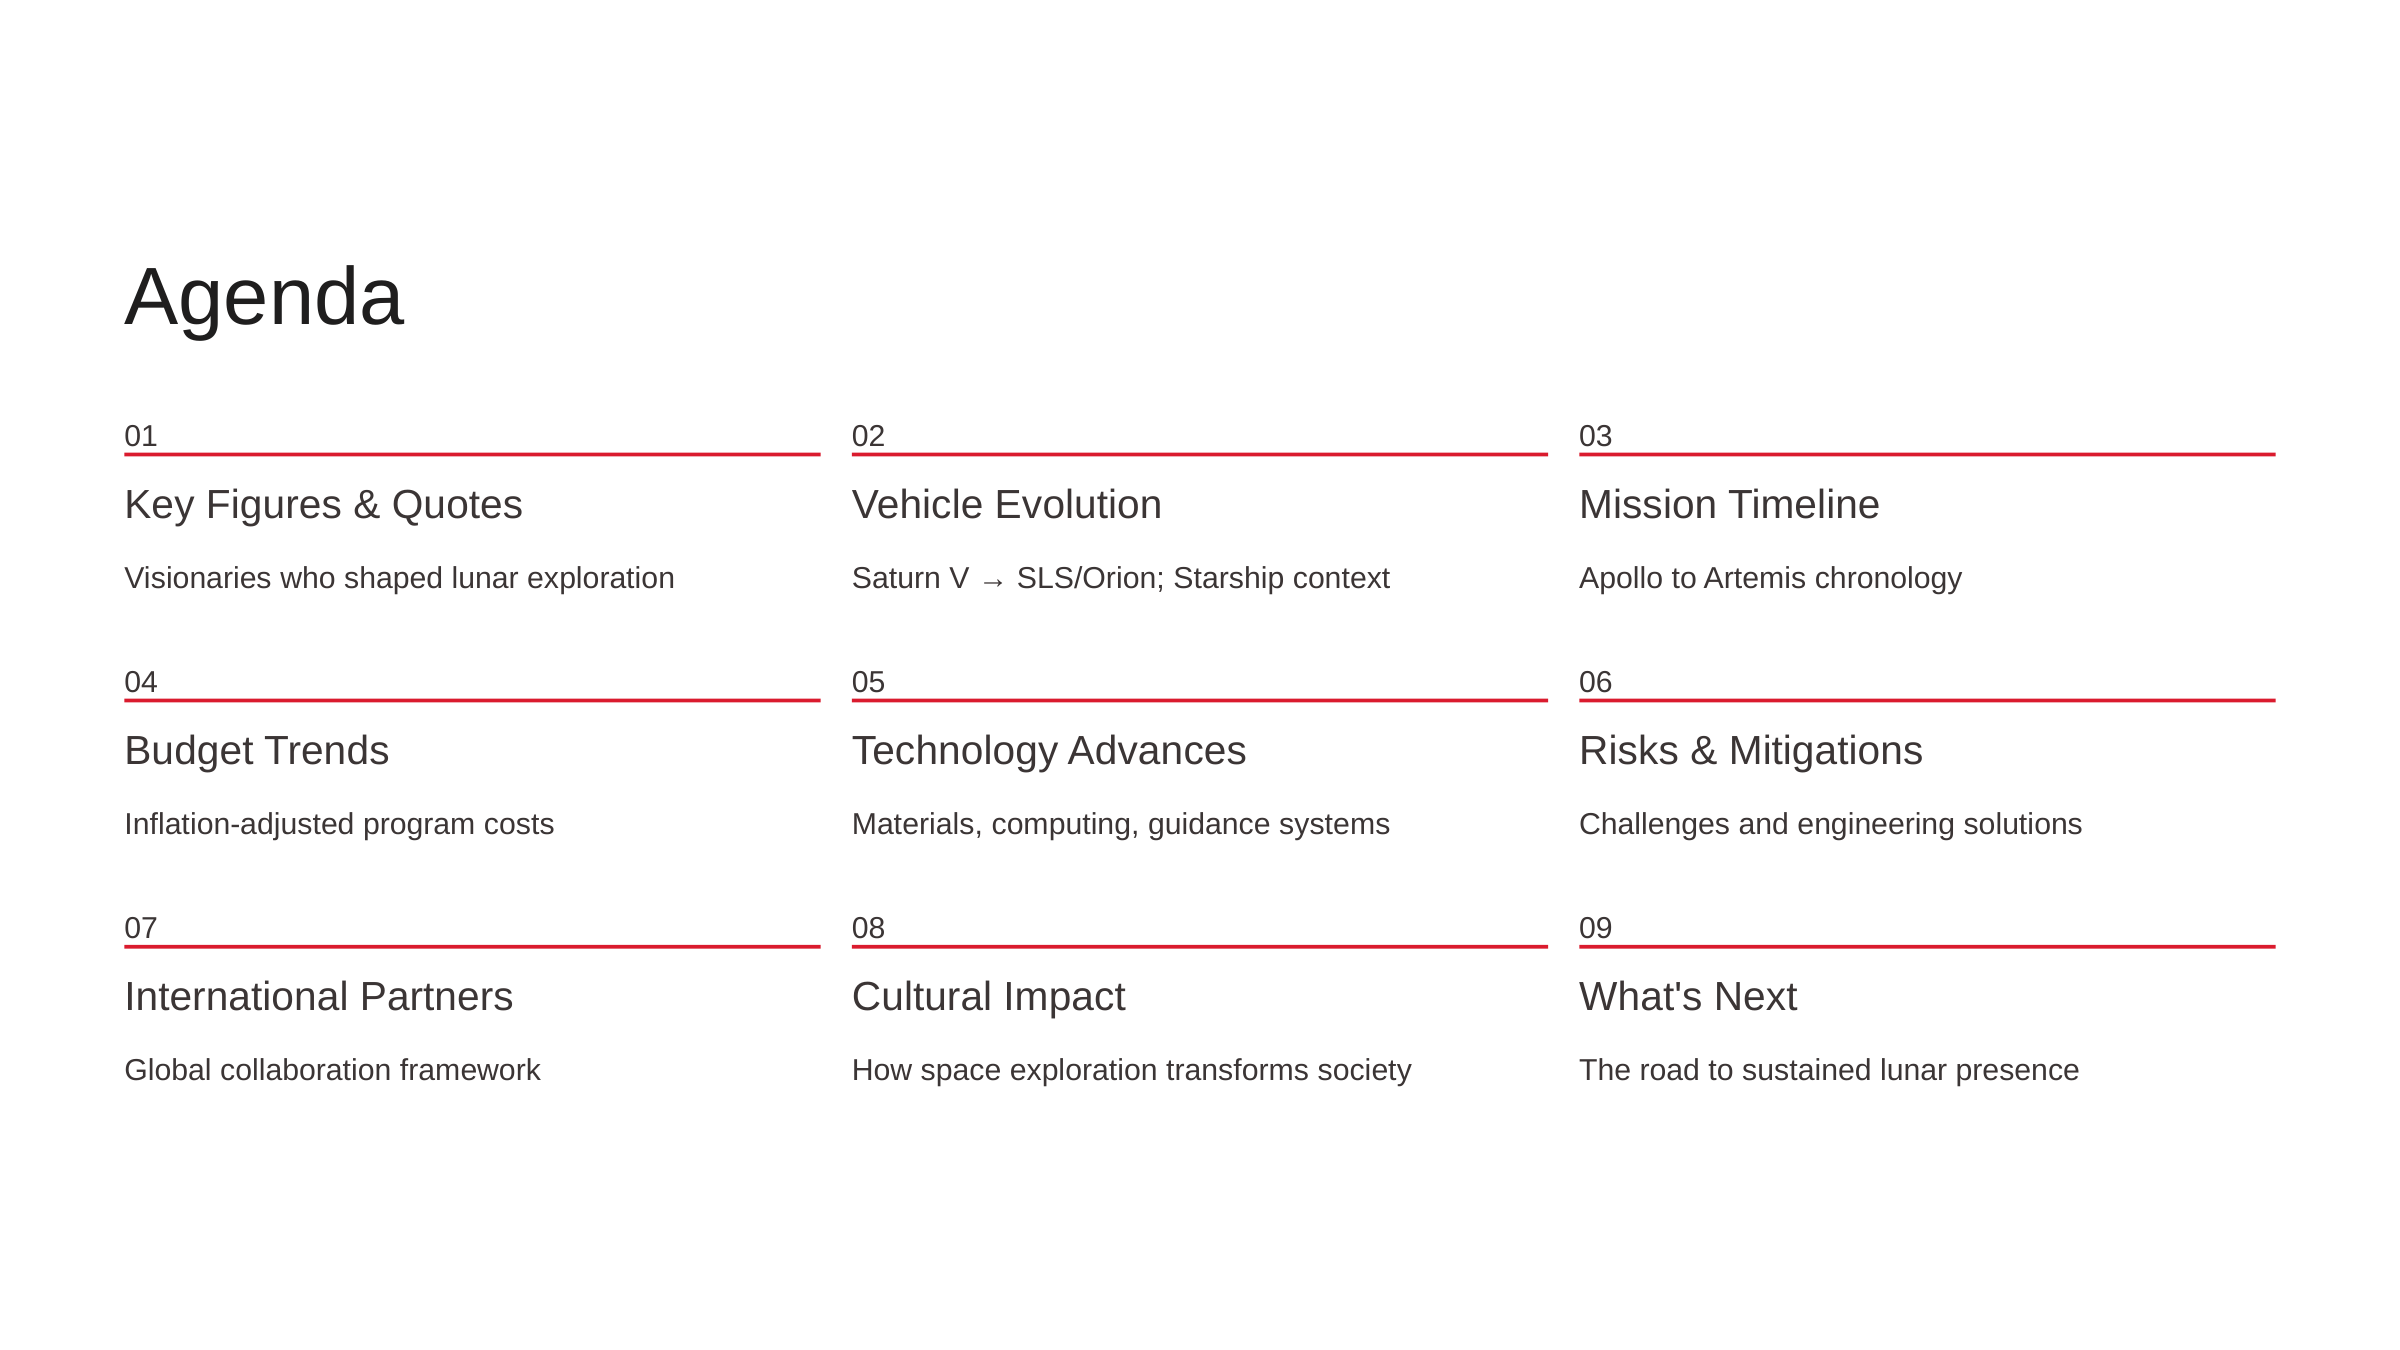

Agenda
01
02
03

Key Figures & Quotes
Vehicle Evolution
Mission Timeline
Visionaries who shaped lunar exploration
Saturn V → SLS/Orion; Starship context
Apollo to Artemis chronology
04
05
06

Budget Trends
Technology Advances
Risks & Mitigations
Inflation-adjusted program costs
Materials, computing, guidance systems
Challenges and engineering solutions
07
08
09

International Partners
Cultural Impact
What's Next
Global collaboration framework
How space exploration transforms society
The road to sustained lunar presence